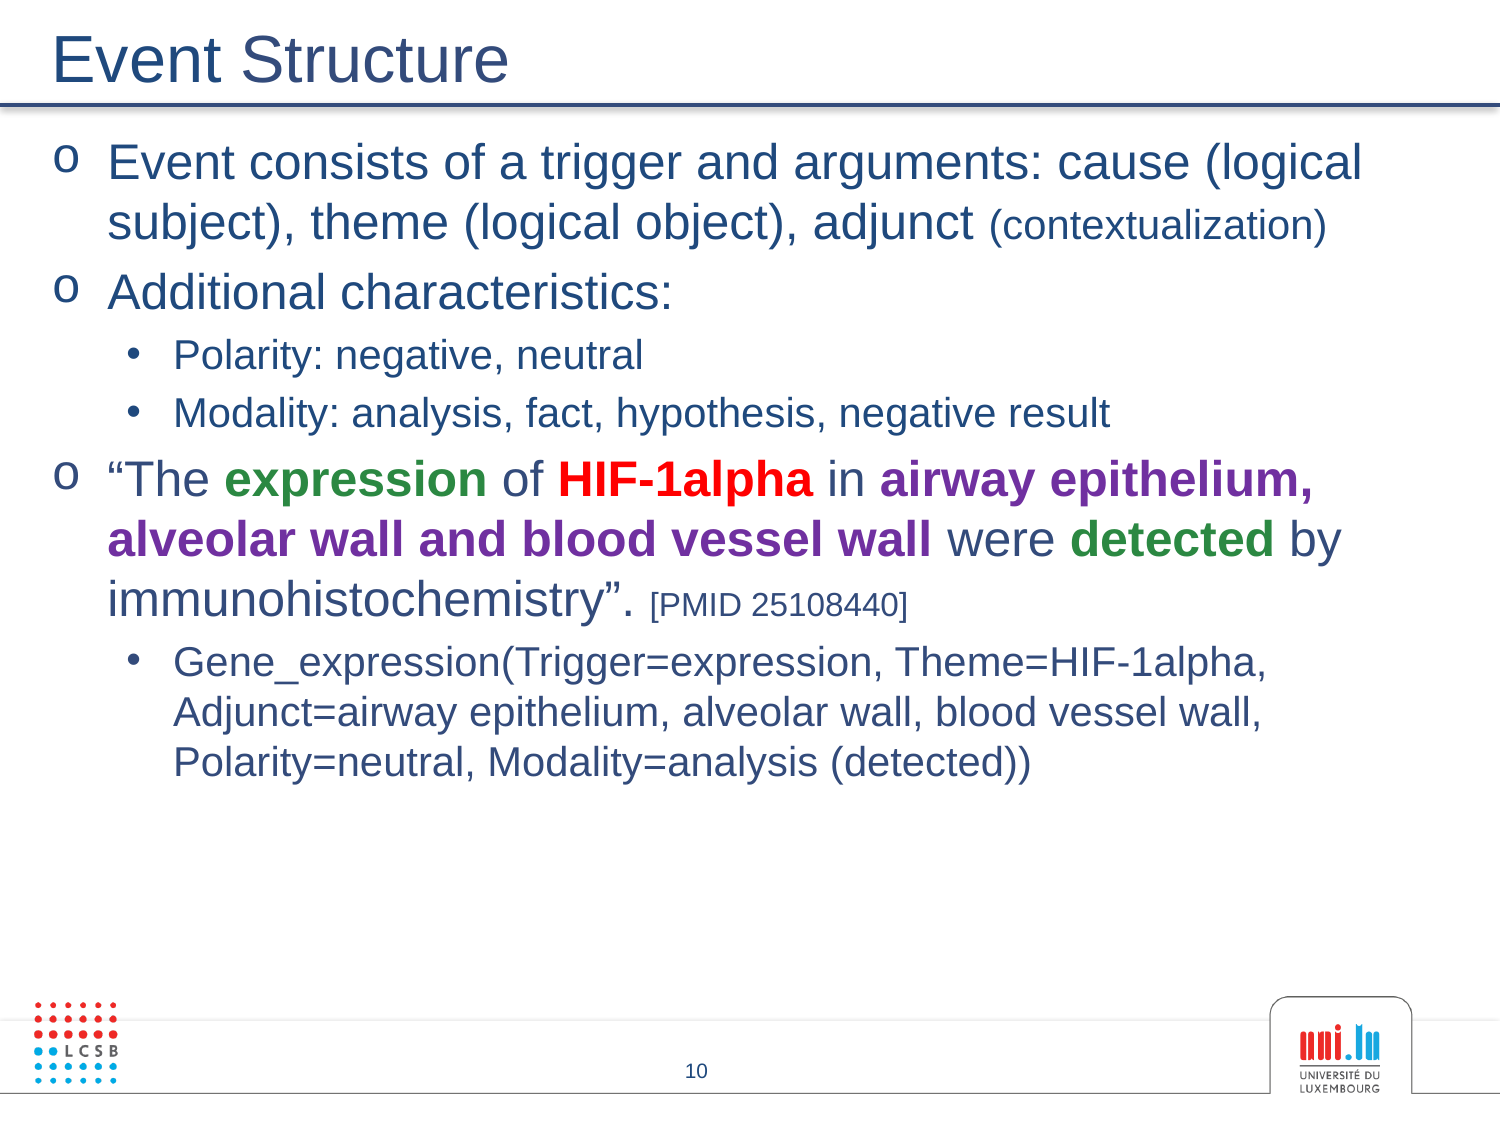

# Event Structure
Event consists of a trigger and arguments: cause (logical subject), theme (logical object), adjunct (contextualization)
Additional characteristics:
Polarity: negative, neutral
Modality: analysis, fact, hypothesis, negative result
“The expression of HIF-1alpha in airway epithelium, alveolar wall and blood vessel wall were detected by immunohistochemistry”. [PMID 25108440]
Gene_expression(Trigger=expression, Theme=HIF-1alpha,  Adjunct=airway epithelium, alveolar wall, blood vessel wall, Polarity=neutral, Modality=analysis (detected))